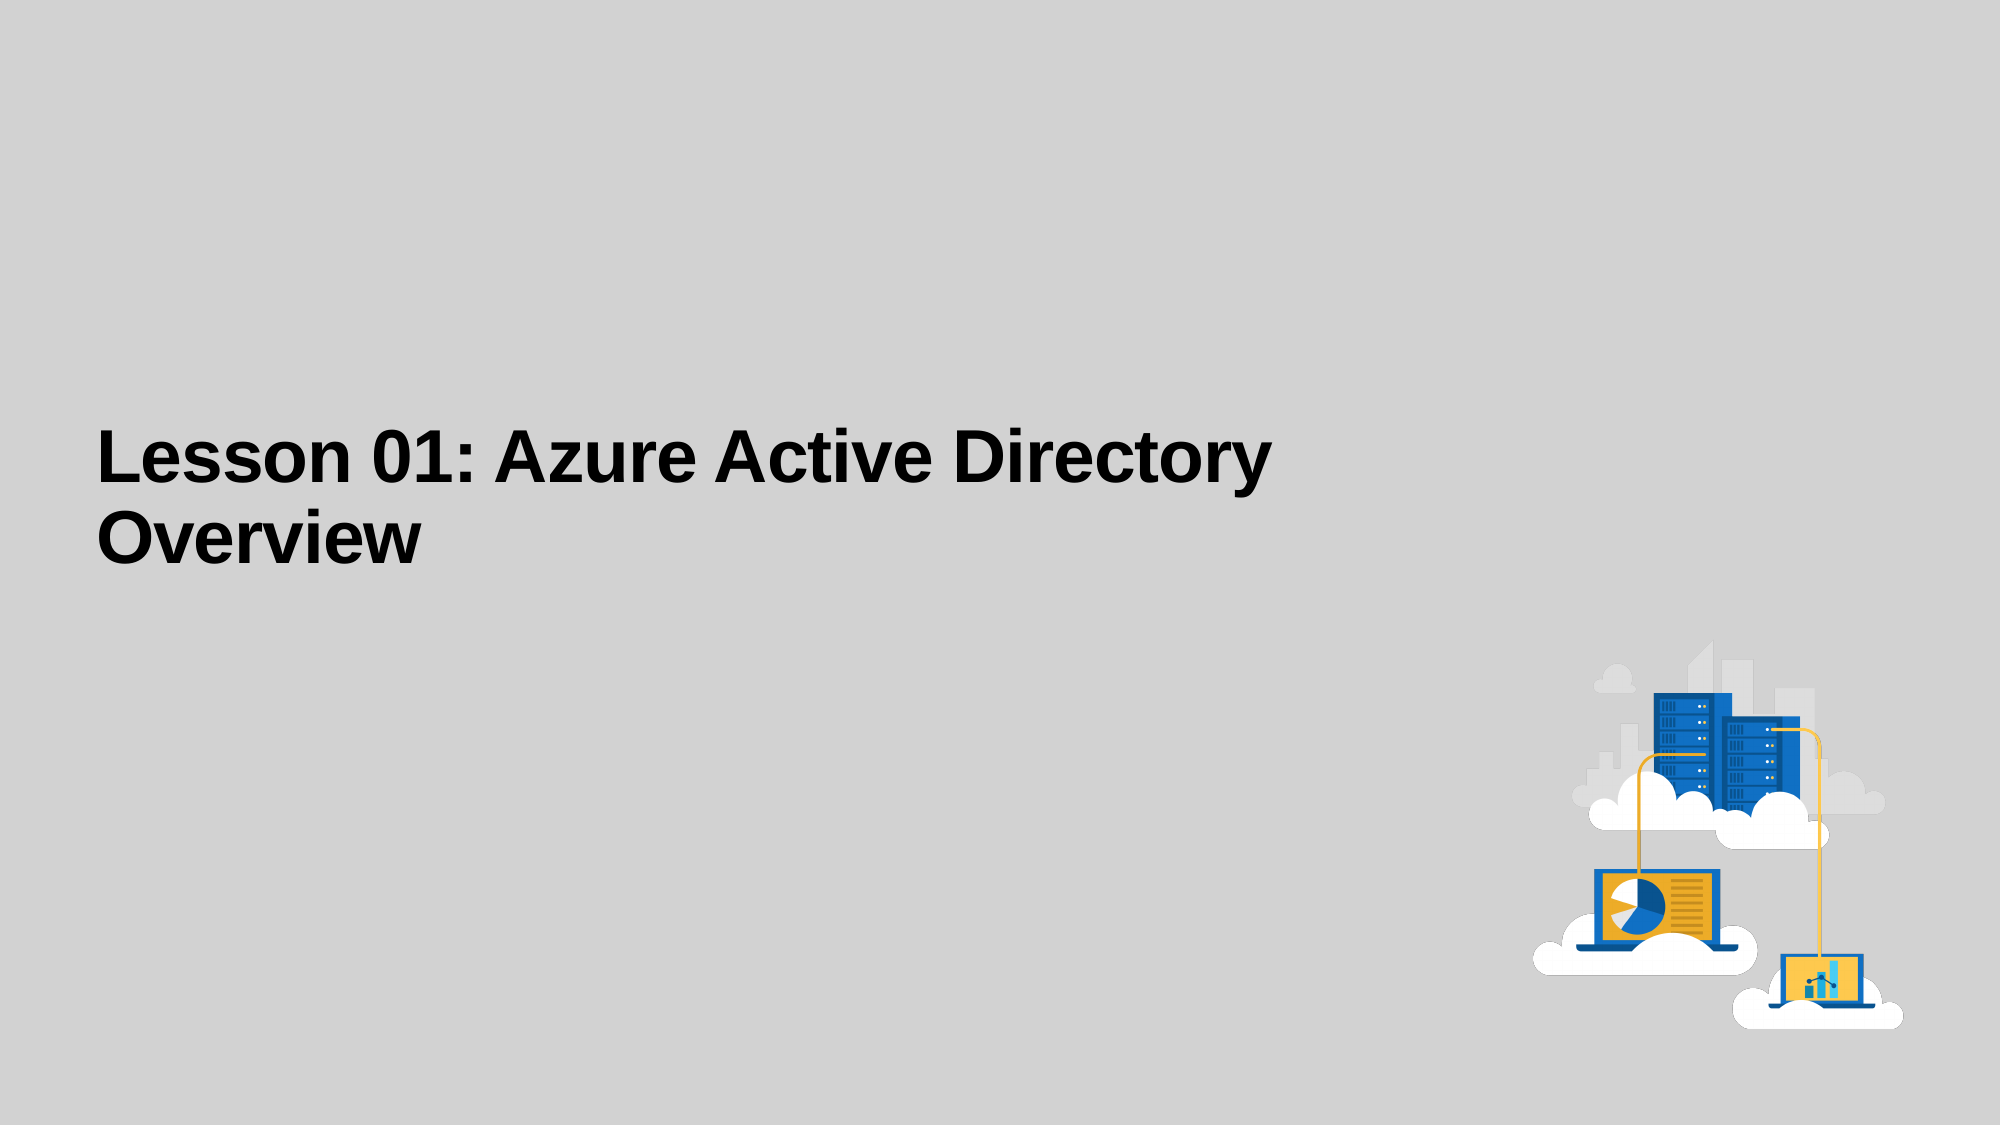

# Lesson 01: Azure Active Directory Overview